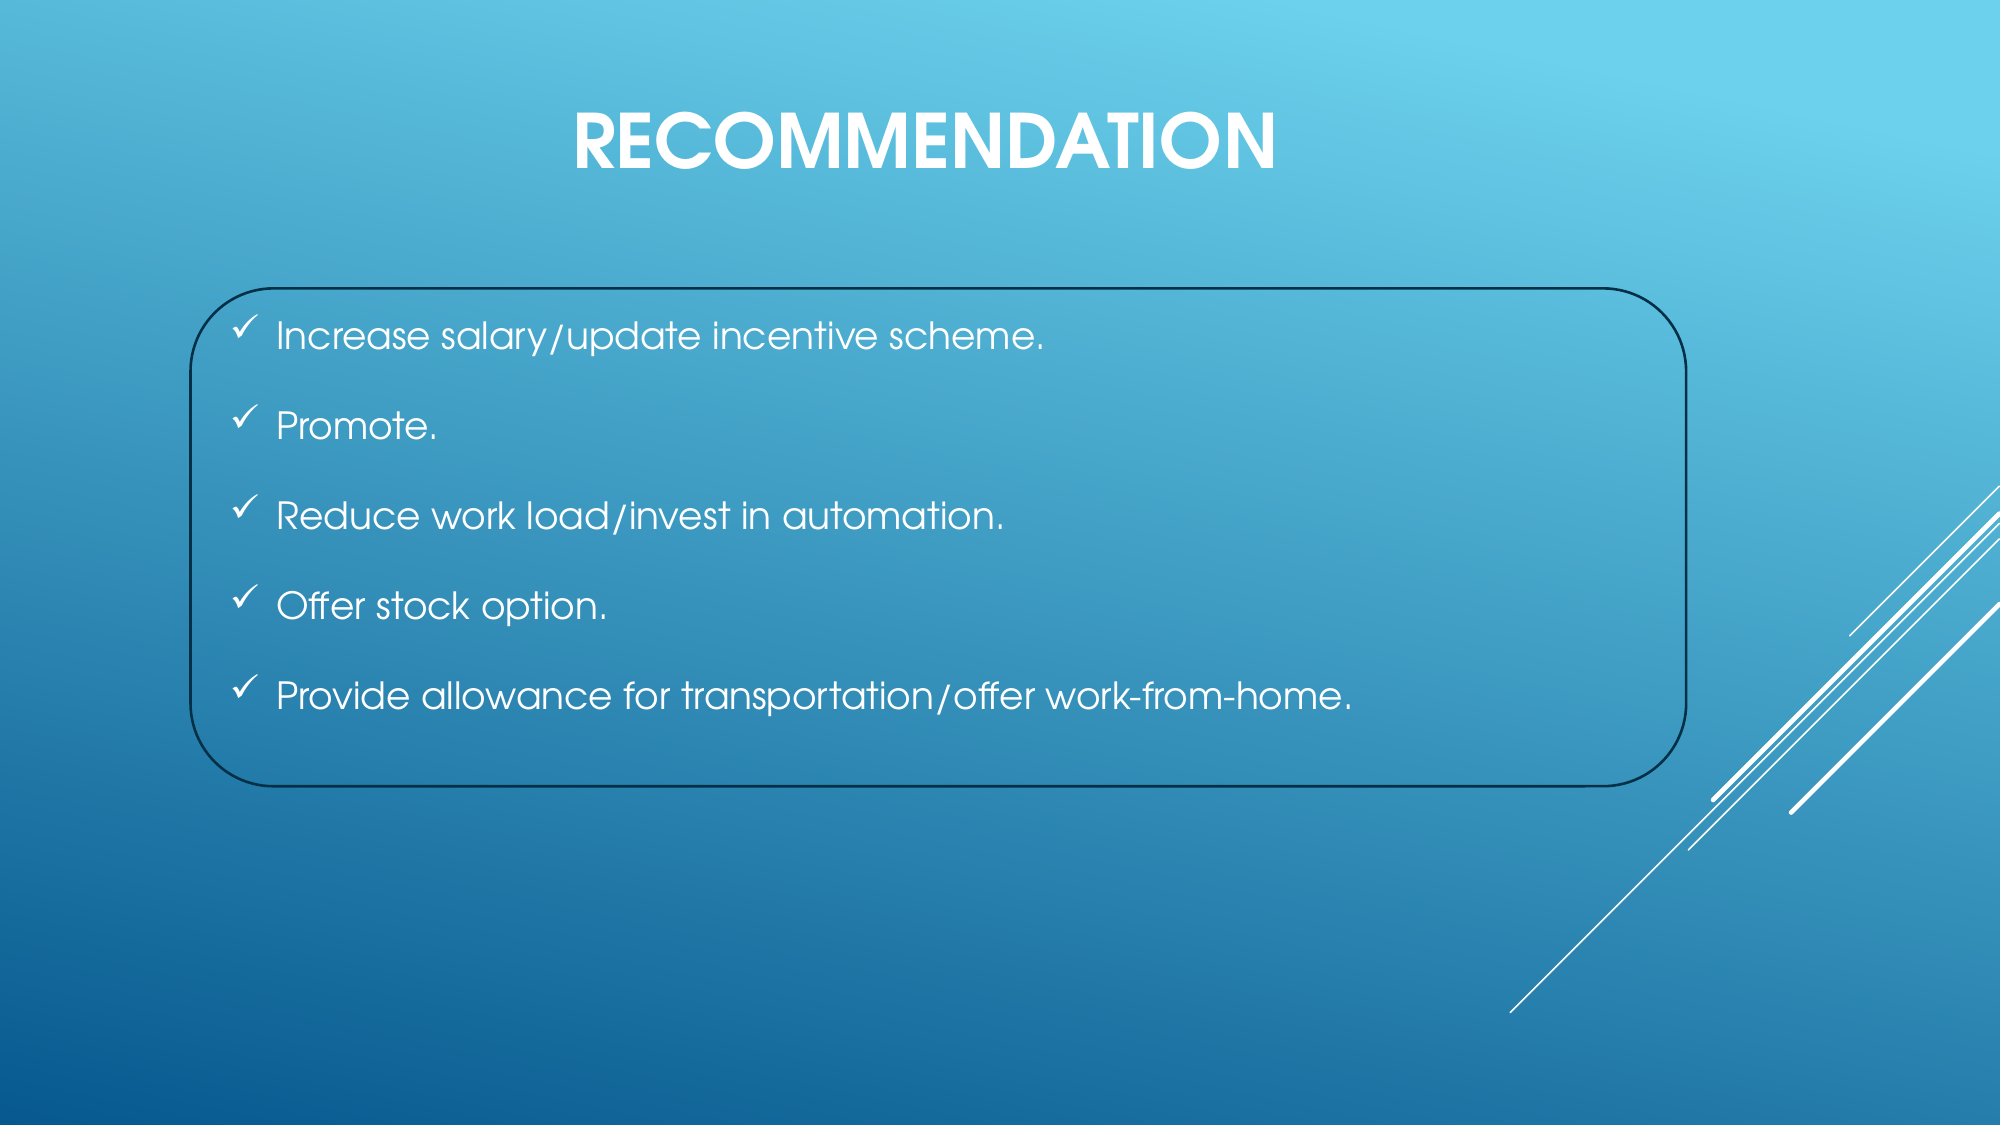

# recommendation
Increase salary/update incentive scheme.

Promote.

Reduce work load/invest in automation.

Offer stock option.

Provide allowance for transportation/offer work-from-home.